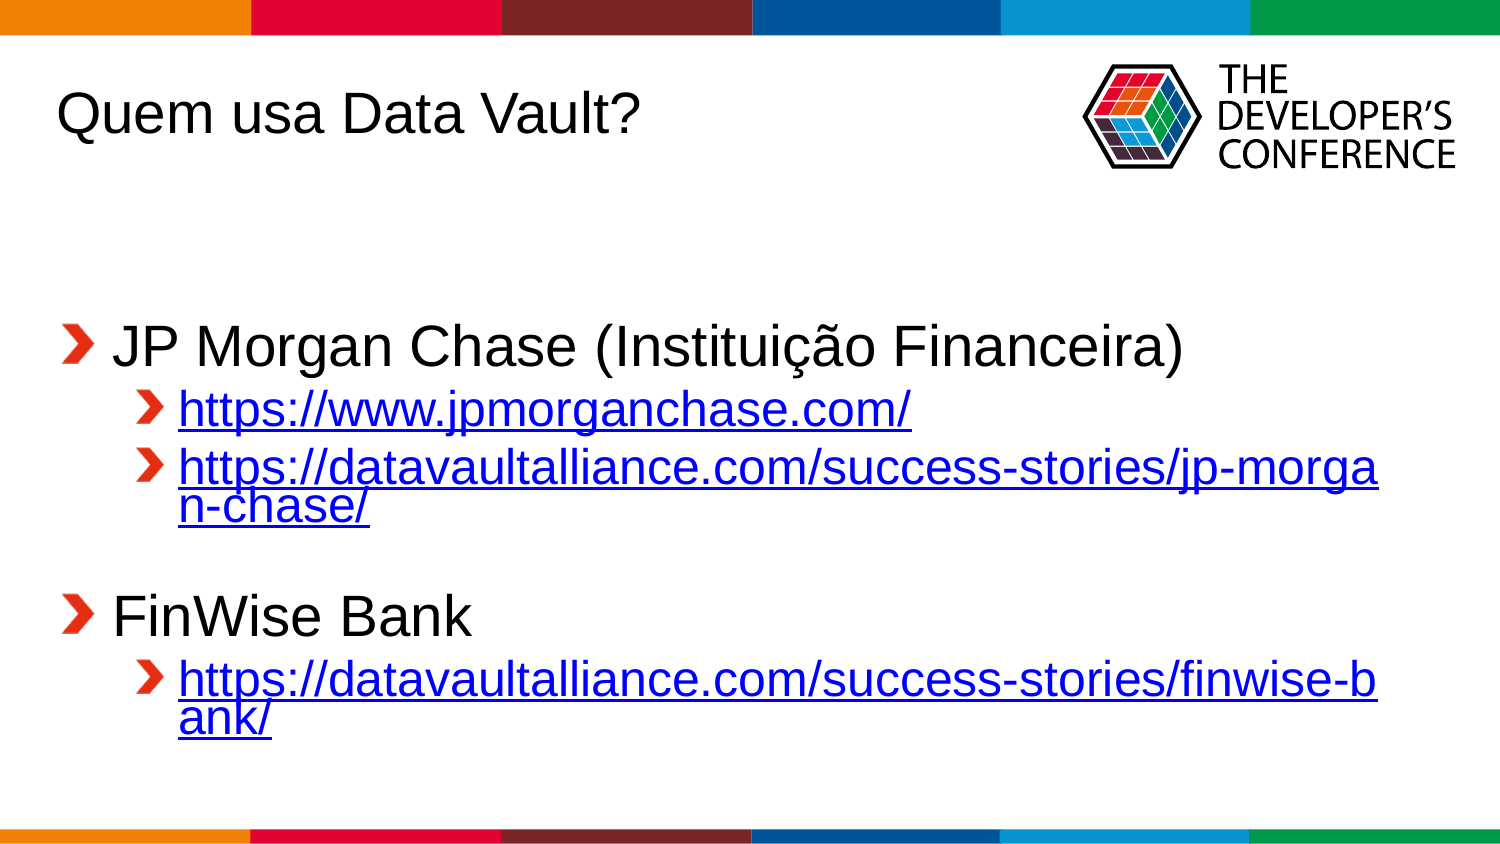

# Quem usa Data Vault?

JP Morgan Chase (Instituição Financeira)
https://www.jpmorganchase.com/
https://datavaultalliance.com/success-stories/jp-morgan-chase/

FinWise Bank
https://datavaultalliance.com/success-stories/finwise-bank/